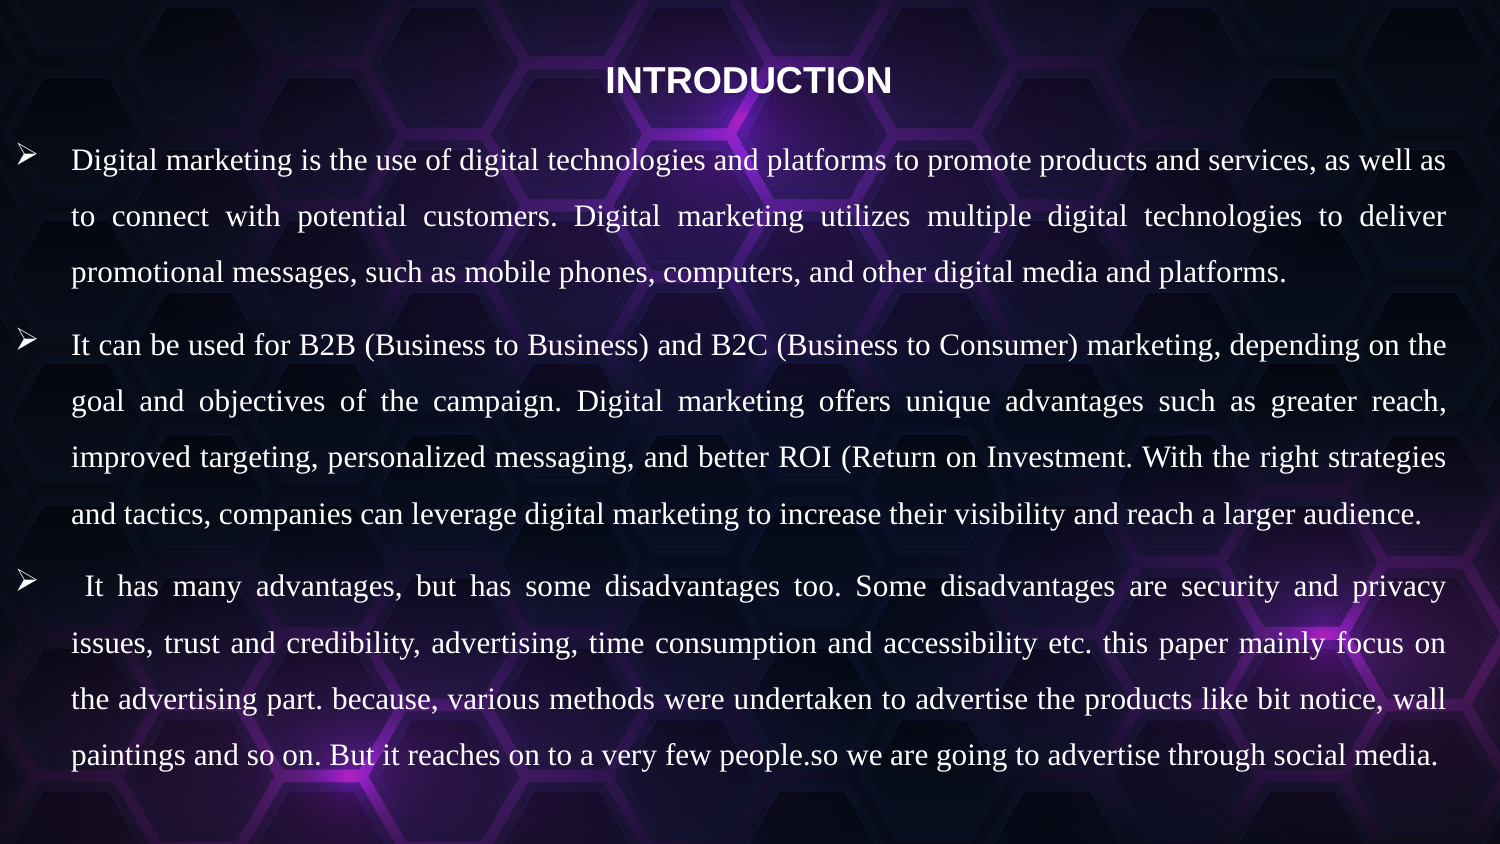

INTRODUCTION
Digital marketing is the use of digital technologies and platforms to promote products and services, as well as to connect with potential customers. Digital marketing utilizes multiple digital technologies to deliver promotional messages, such as mobile phones, computers, and other digital media and platforms.
It can be used for B2B (Business to Business) and B2C (Business to Consumer) marketing, depending on the goal and objectives of the campaign. Digital marketing offers unique advantages such as greater reach, improved targeting, personalized messaging, and better ROI (Return on Investment. With the right strategies and tactics, companies can leverage digital marketing to increase their visibility and reach a larger audience.
 It has many advantages, but has some disadvantages too. Some disadvantages are security and privacy issues, trust and credibility, advertising, time consumption and accessibility etc. this paper mainly focus on the advertising part. because, various methods were undertaken to advertise the products like bit notice, wall paintings and so on. But it reaches on to a very few people.so we are going to advertise through social media.